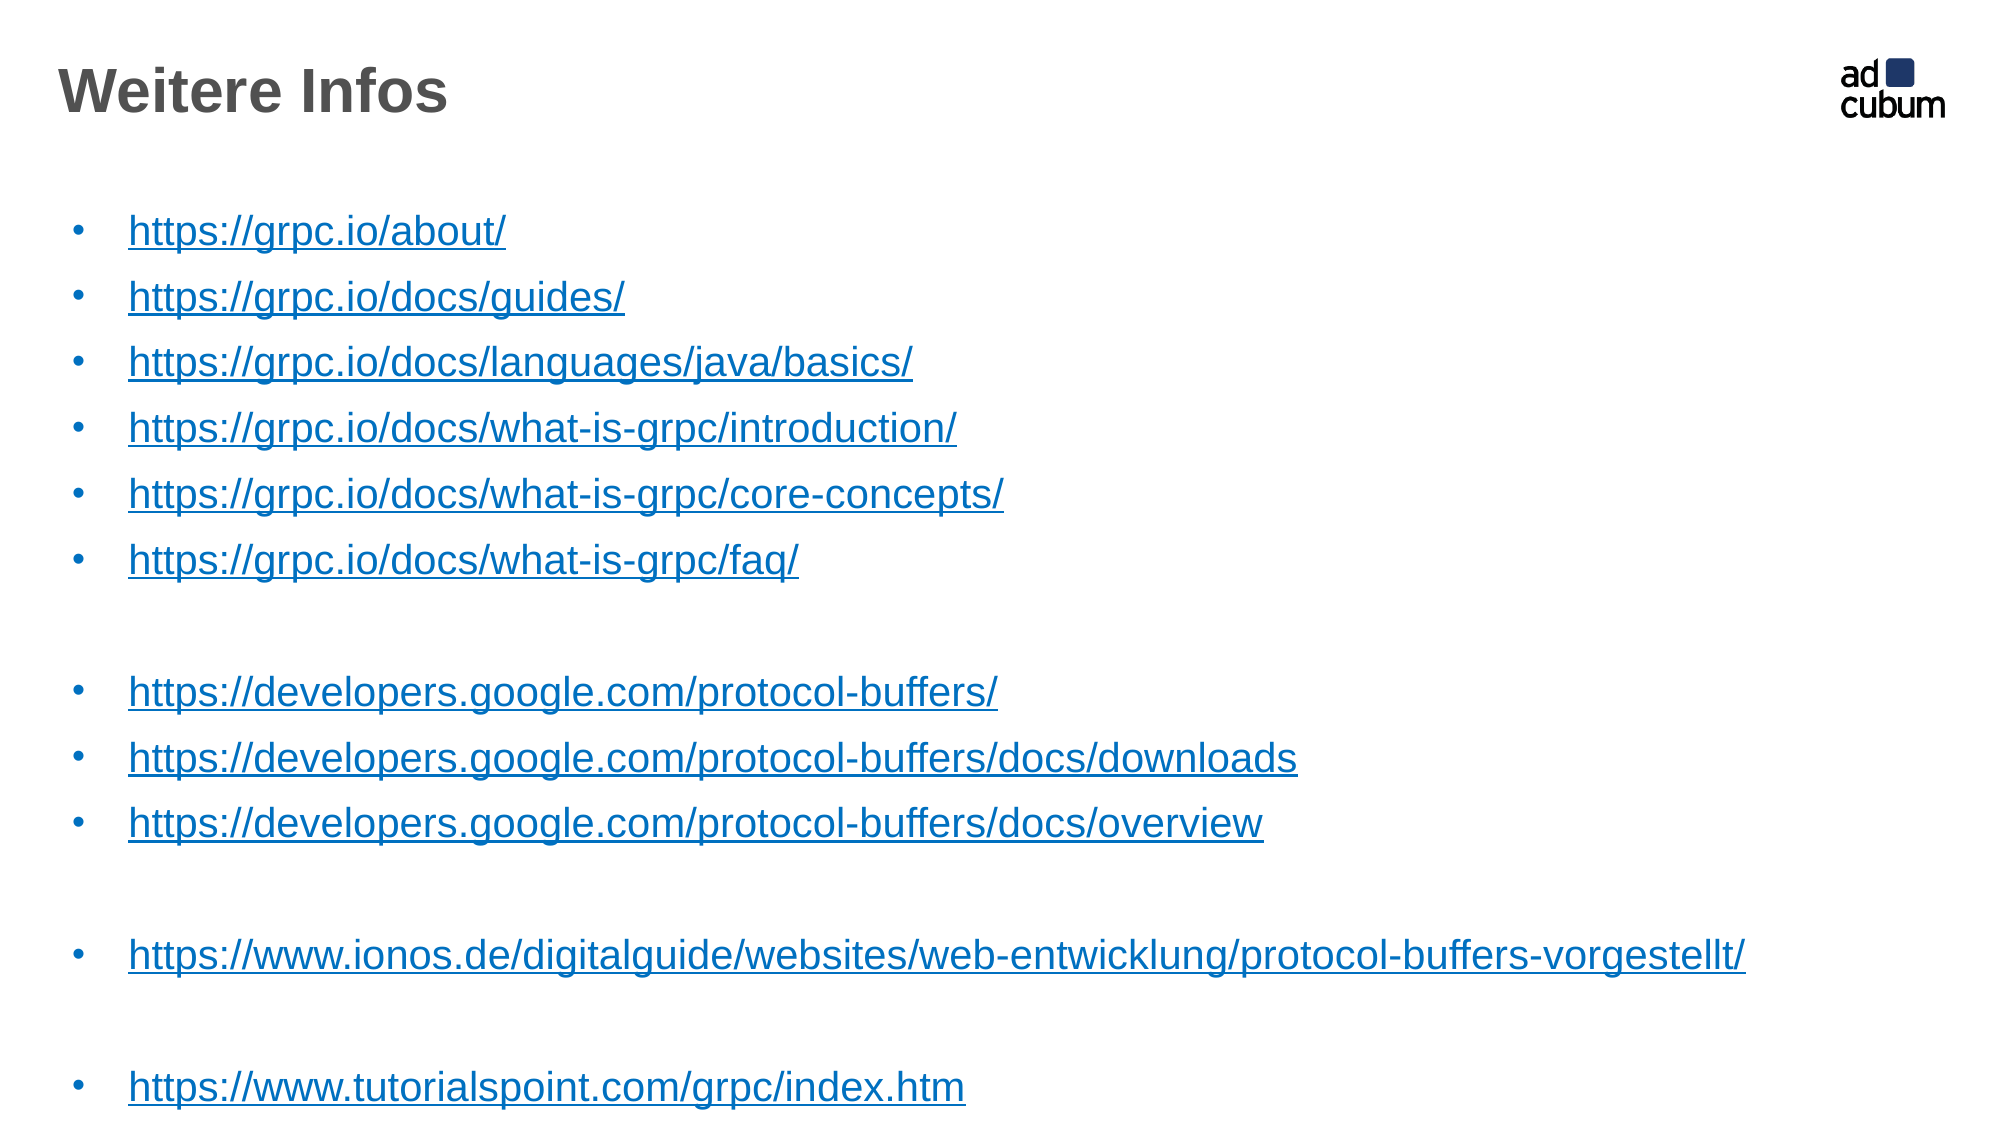

# Weitere Infos
https://grpc.io/about/
https://grpc.io/docs/guides/
https://grpc.io/docs/languages/java/basics/
https://grpc.io/docs/what-is-grpc/introduction/
https://grpc.io/docs/what-is-grpc/core-concepts/
https://grpc.io/docs/what-is-grpc/faq/

https://developers.google.com/protocol-buffers/
https://developers.google.com/protocol-buffers/docs/downloads
https://developers.google.com/protocol-buffers/docs/overview

https://www.ionos.de/digitalguide/websites/web-entwicklung/protocol-buffers-vorgestellt/

https://www.tutorialspoint.com/grpc/index.htm